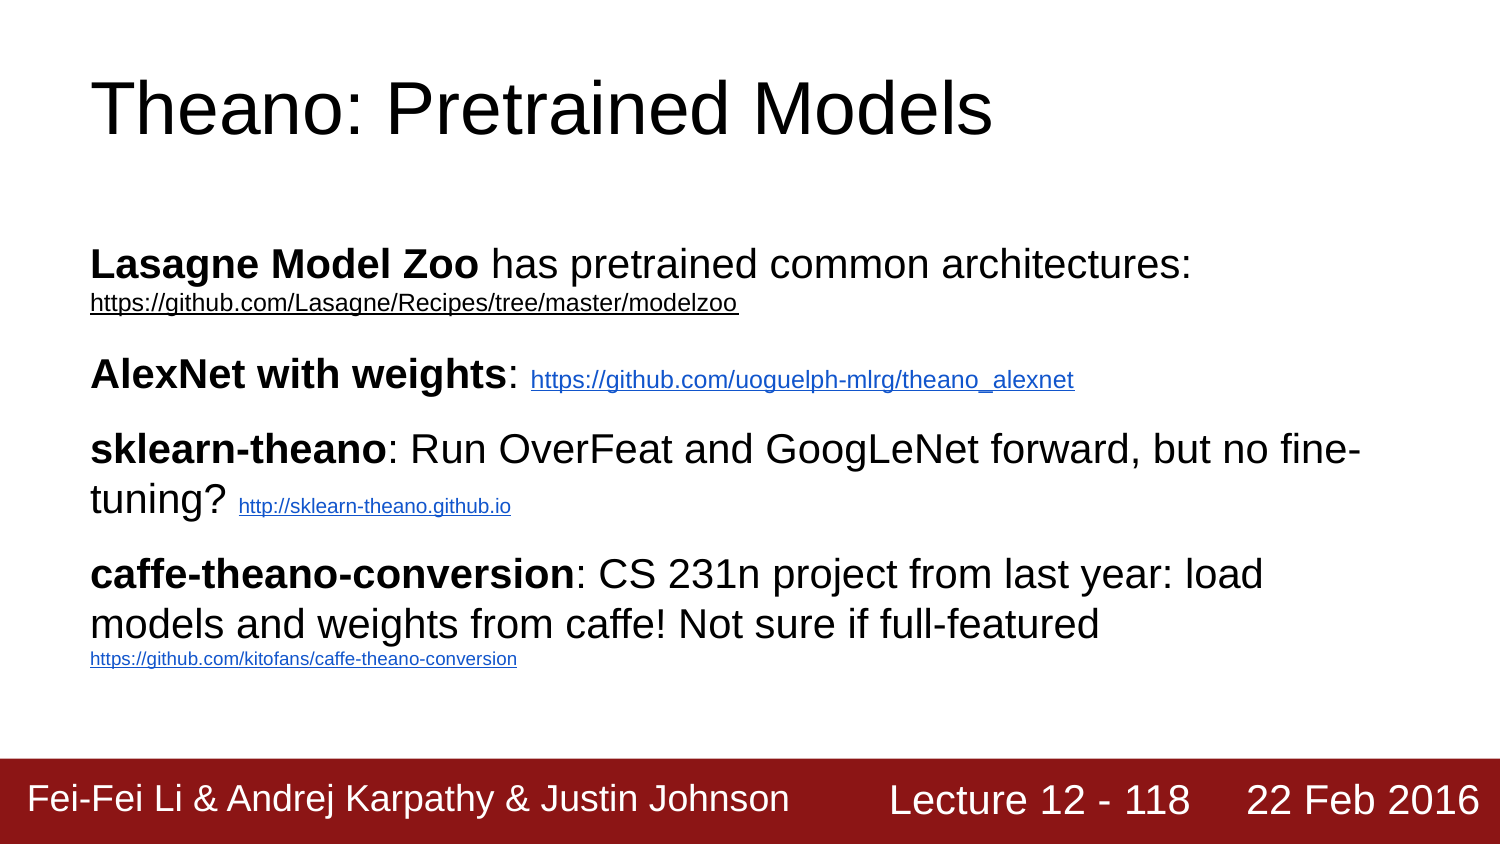

# Theano: Pretrained Models

Lasagne Model Zoo has pretrained common architectures:
https://github.com/Lasagne/Recipes/tree/master/modelzoo

AlexNet with weights: https://github.com/uoguelph-mlrg/theano_alexnet

sklearn-theano: Run OverFeat and GoogLeNet forward, but no fine-tuning? http://sklearn-theano.github.io

caffe-theano-conversion: CS 231n project from last year: load models and weights from caffe! Not sure if full-featured https://github.com/kitofans/caffe-theano-conversion
118